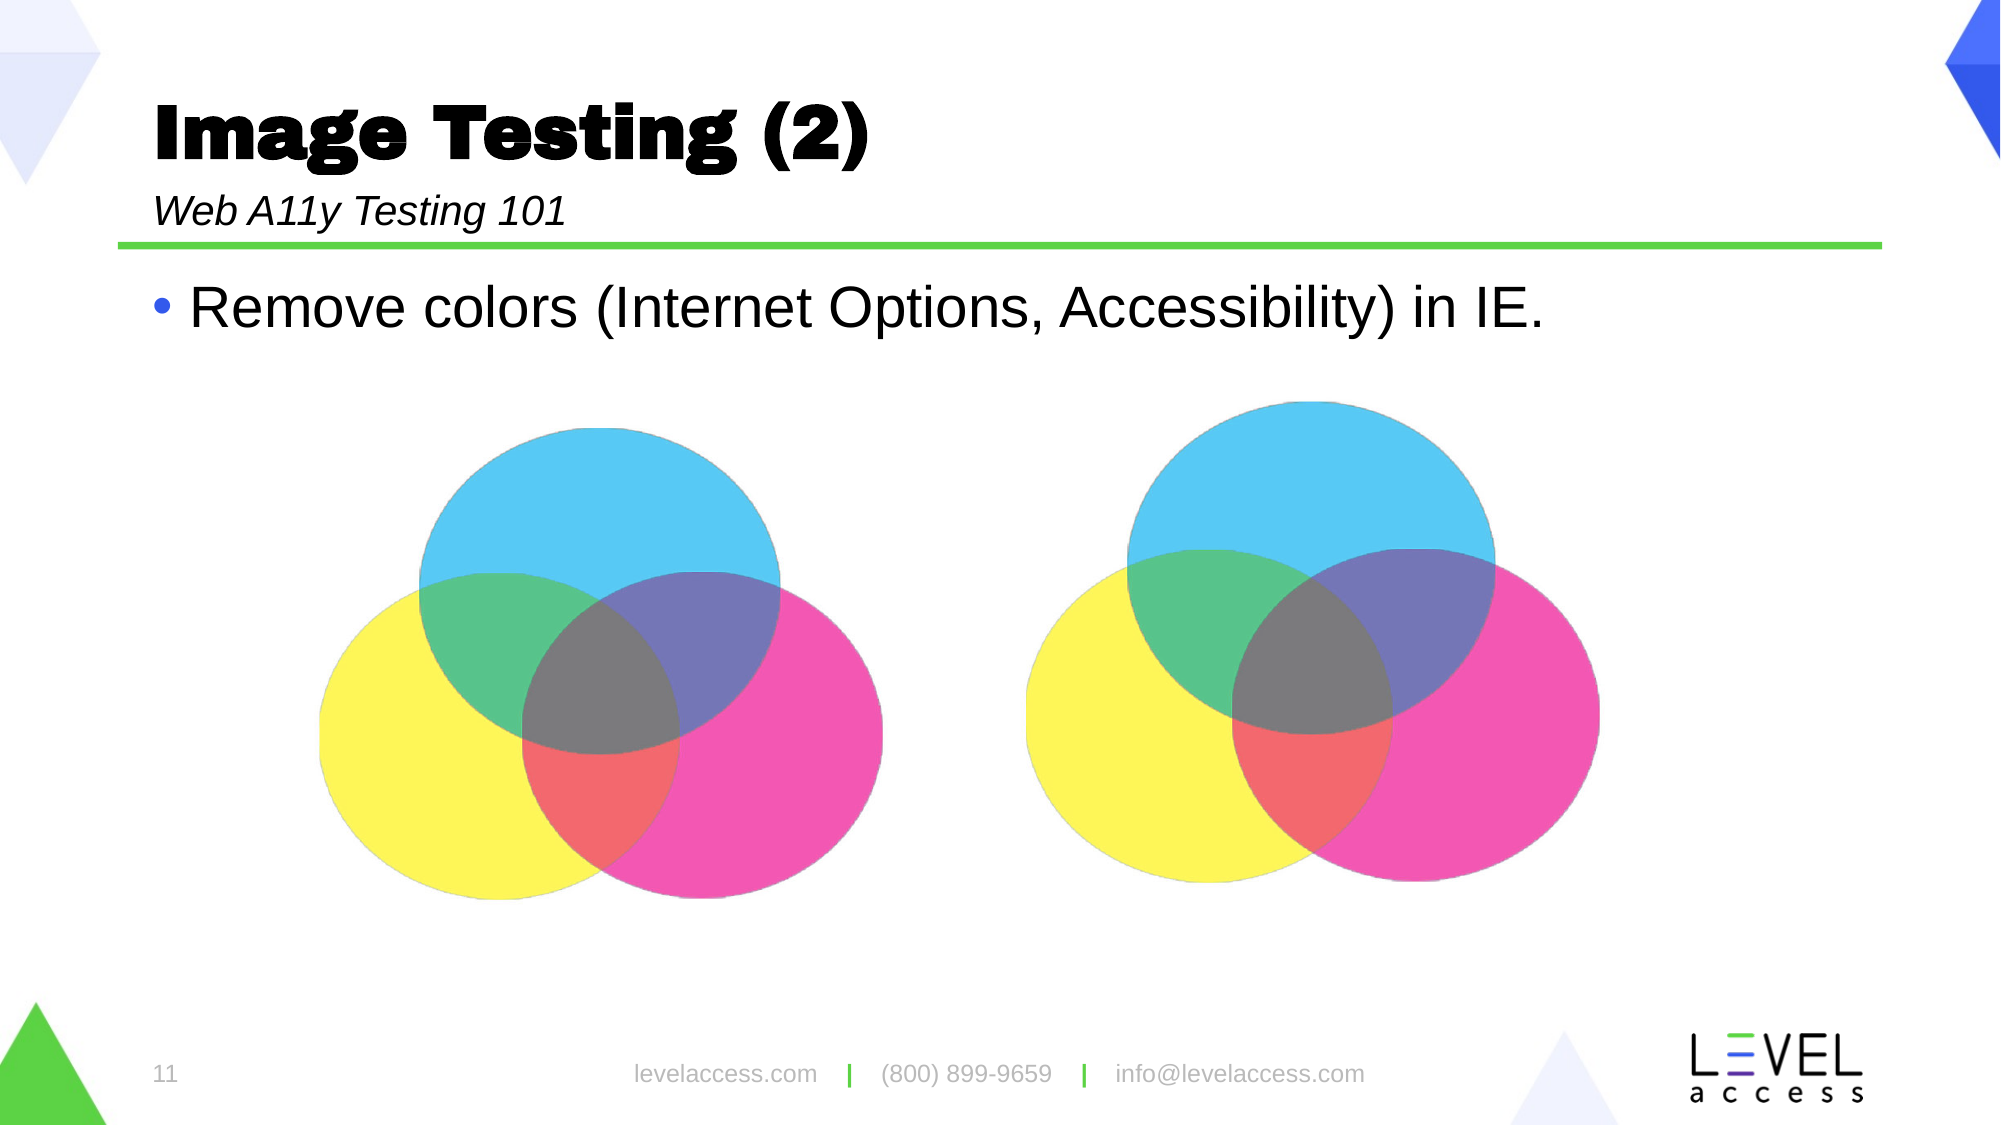

# Image Testing (2)
Web A11y Testing 101
Remove colors (Internet Options, Accessibility) in IE.

levelaccess.com    |    (800) 899-9659    |    info@levelaccess.com
11